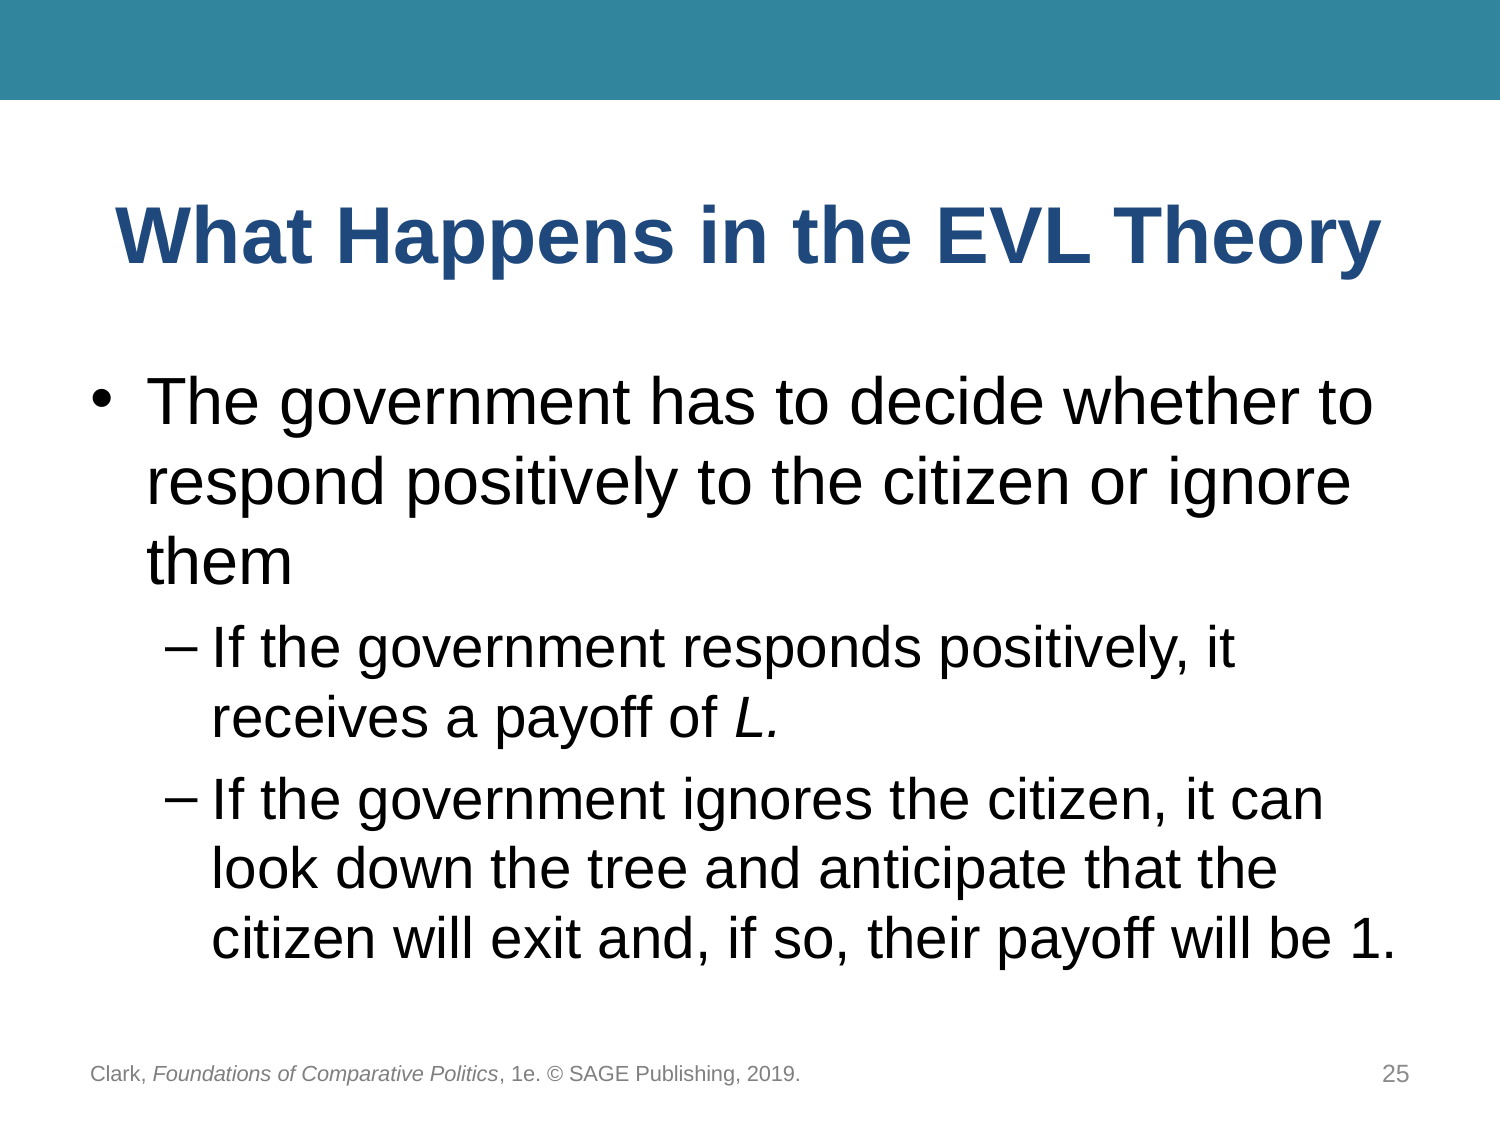

# What Happens in the EVL Theory
The government has to decide whether to respond positively to the citizen or ignore them
If the government responds positively, it receives a payoff of L.
If the government ignores the citizen, it can look down the tree and anticipate that the citizen will exit and, if so, their payoff will be 1.
Clark, Foundations of Comparative Politics, 1e. © SAGE Publishing, 2019.
25